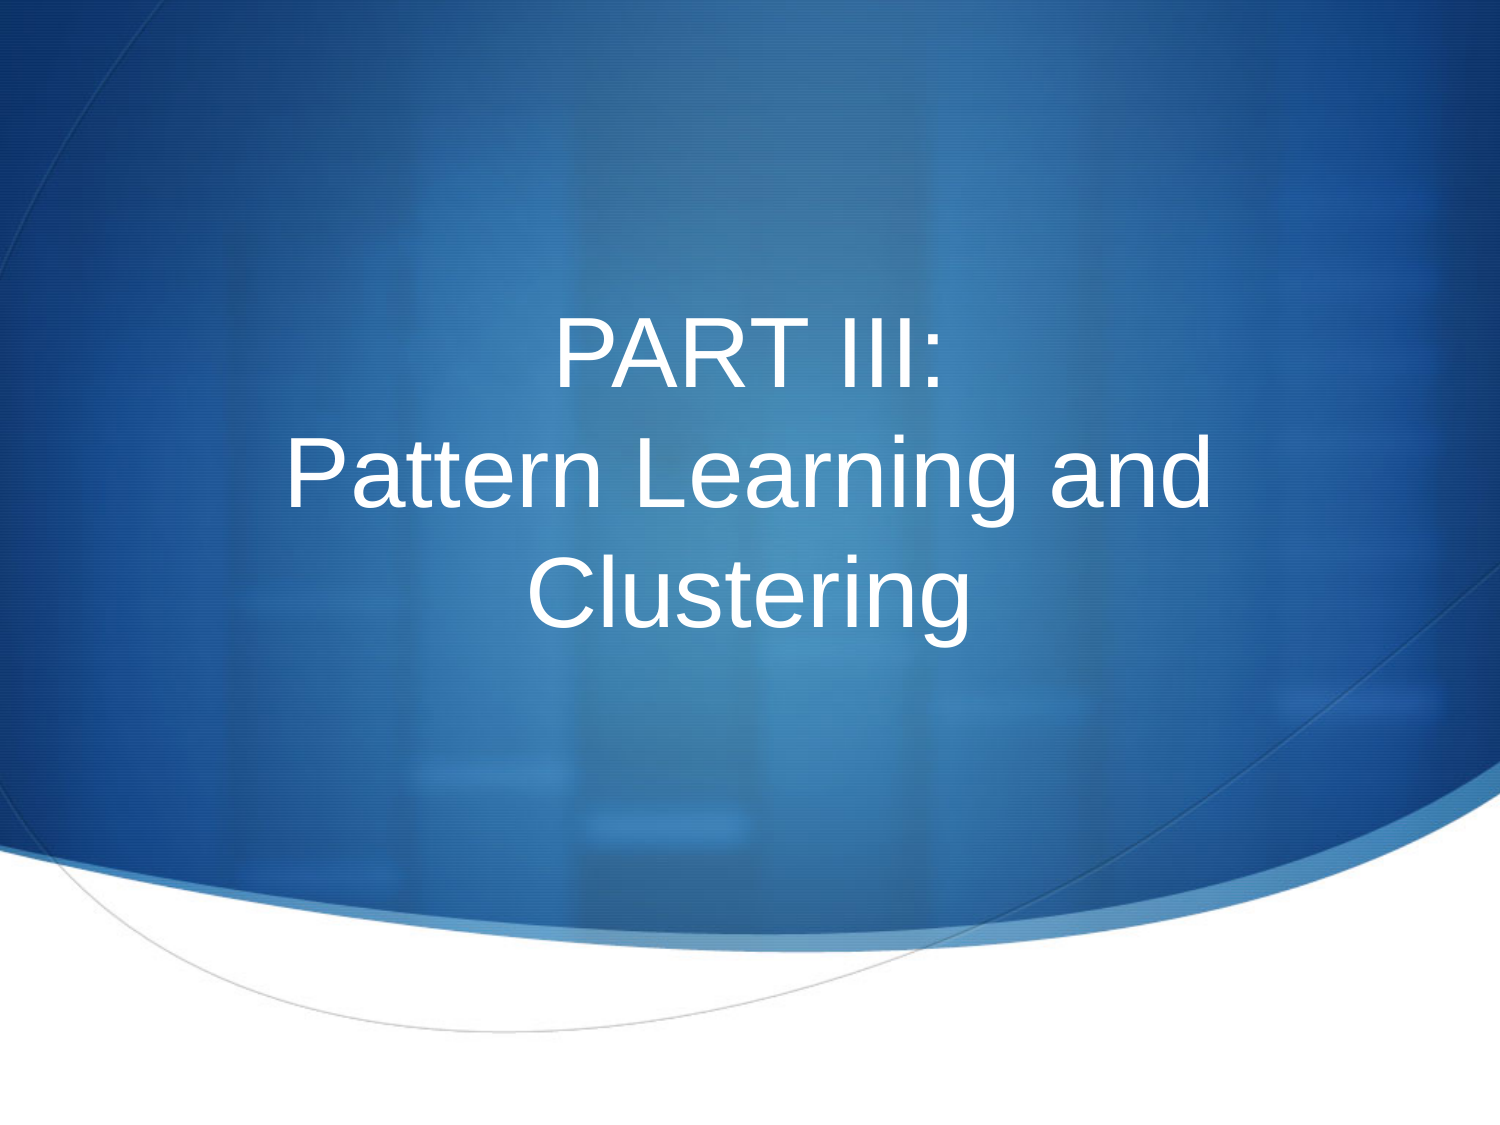

#
PART III:
Pattern Learning and Clustering